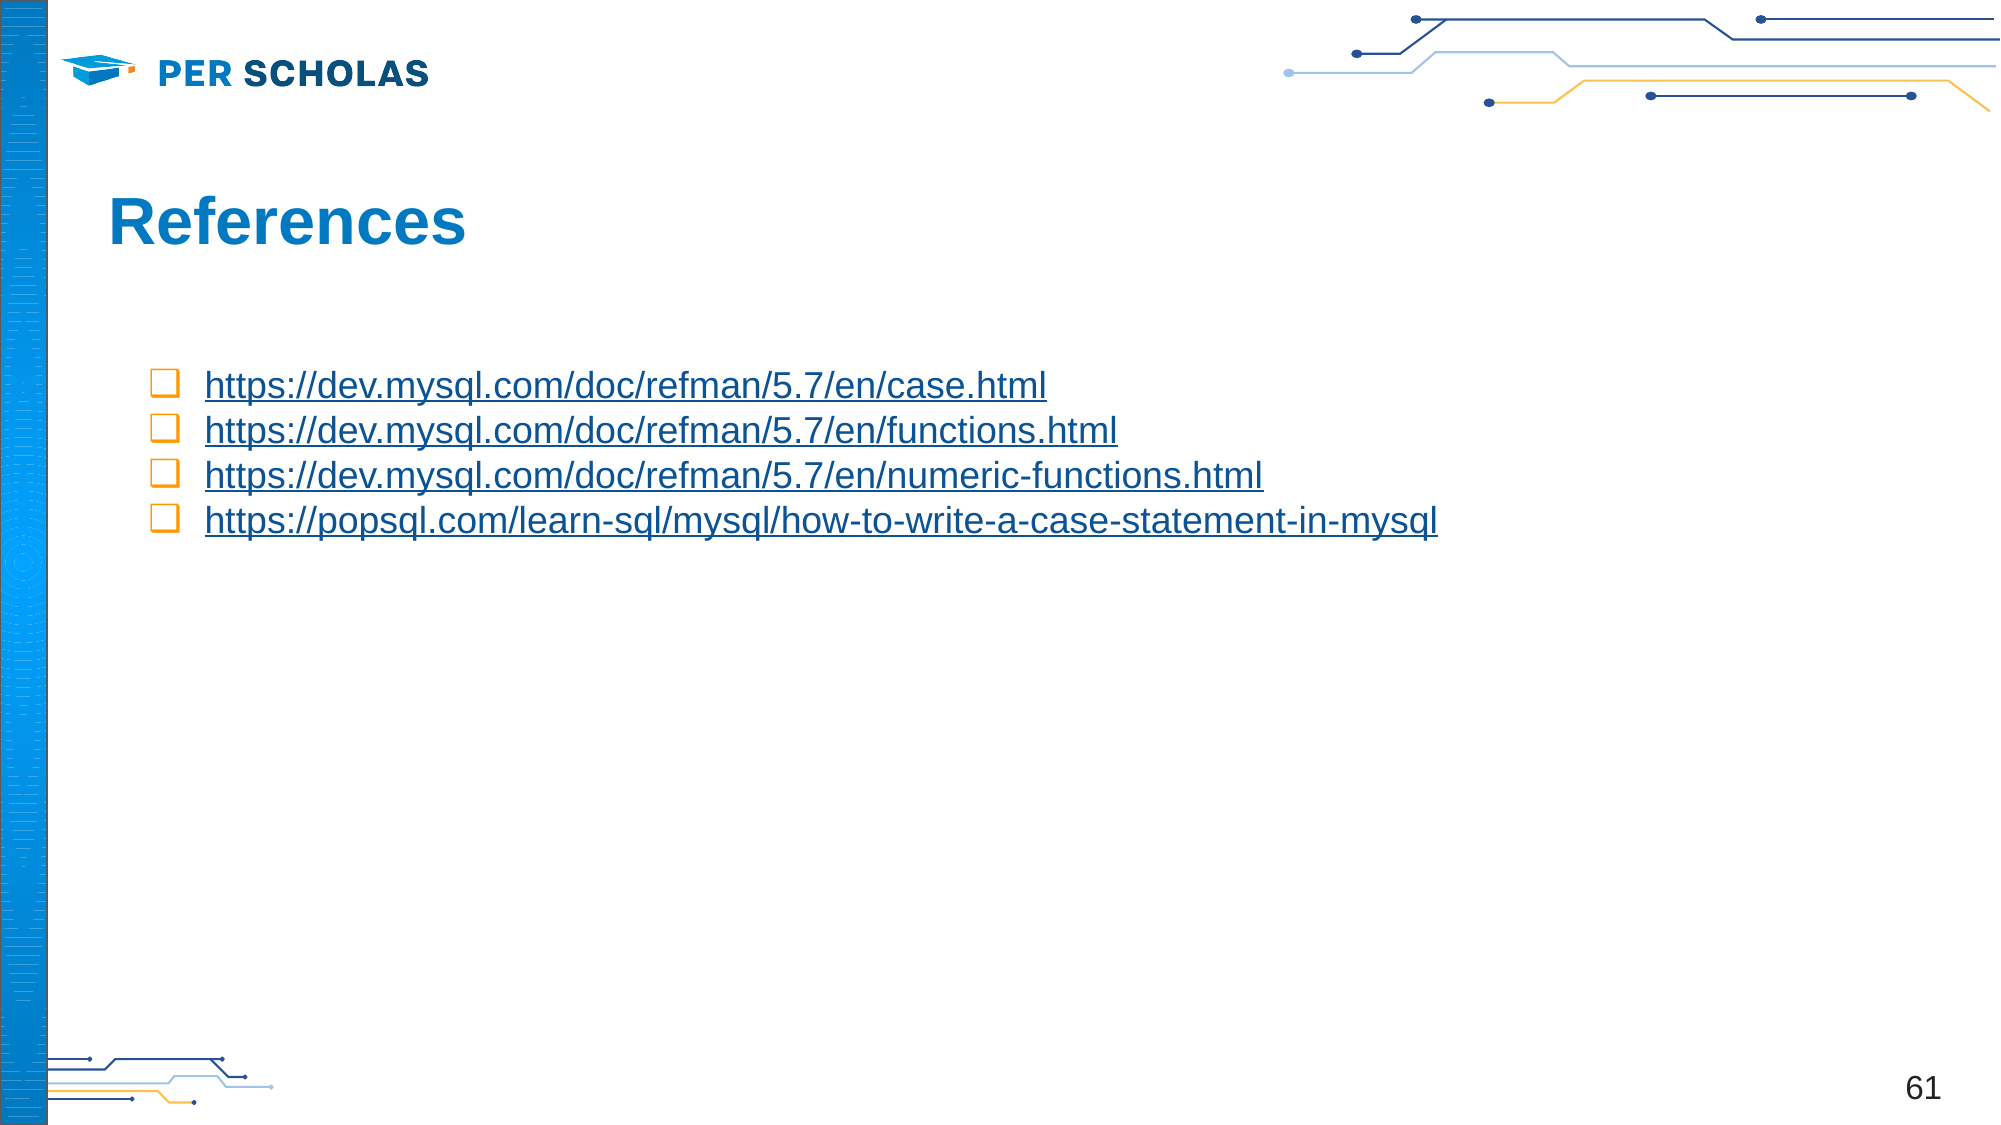

# References

https://dev.mysql.com/doc/refman/5.7/en/case.html
https://dev.mysql.com/doc/refman/5.7/en/functions.html
https://dev.mysql.com/doc/refman/5.7/en/numeric-functions.html
https://popsql.com/learn-sql/mysql/how-to-write-a-case-statement-in-mysql

61